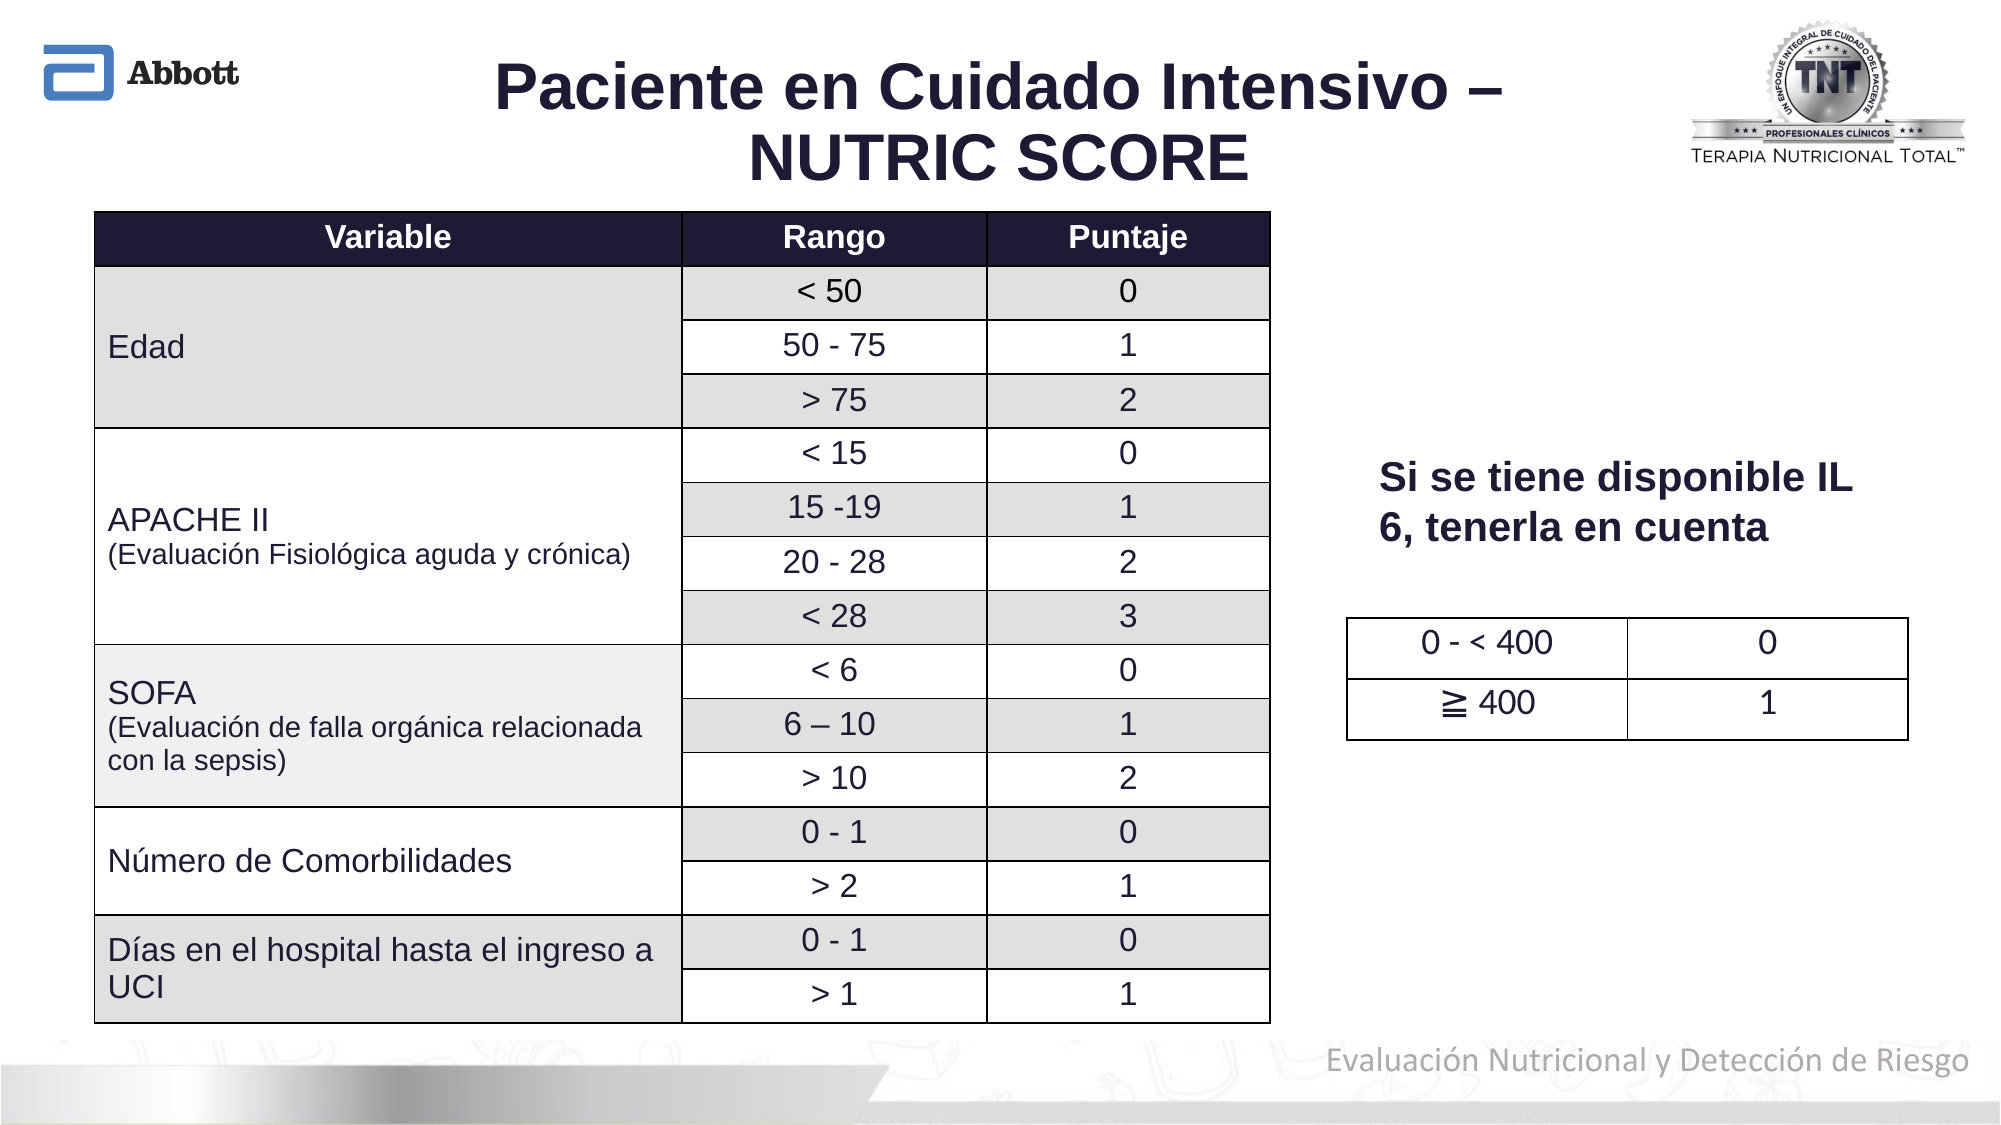

# Paciente en Cuidado Intensivo – NUTRIC SCORE
| Variable | Rango | Puntaje |
| --- | --- | --- |
| Edad | < 50 | 0 |
|  | 50 - 75 | 1 |
|  | > 75 | 2 |
| APACHE II (Evaluación Fisiológica aguda y crónica) | < 15 | 0 |
|  | 15 -19 | 1 |
|  | 20 - 28 | 2 |
|  | < 28 | 3 |
| SOFA (Evaluación de falla orgánica relacionada con la sepsis) | < 6 | 0 |
|  | 6 – 10 | 1 |
|  | > 10 | 2 |
| Número de Comorbilidades | 0 - 1 | 0 |
|  | > 2 | 1 |
| Días en el hospital hasta el ingreso a UCI | 0 - 1 | 0 |
|  | > 1 | 1 |
Si se tiene disponible IL 6, tenerla en cuenta
| 0 - < 400 | 0 |
| --- | --- |
| ≧ 400 | 1 |